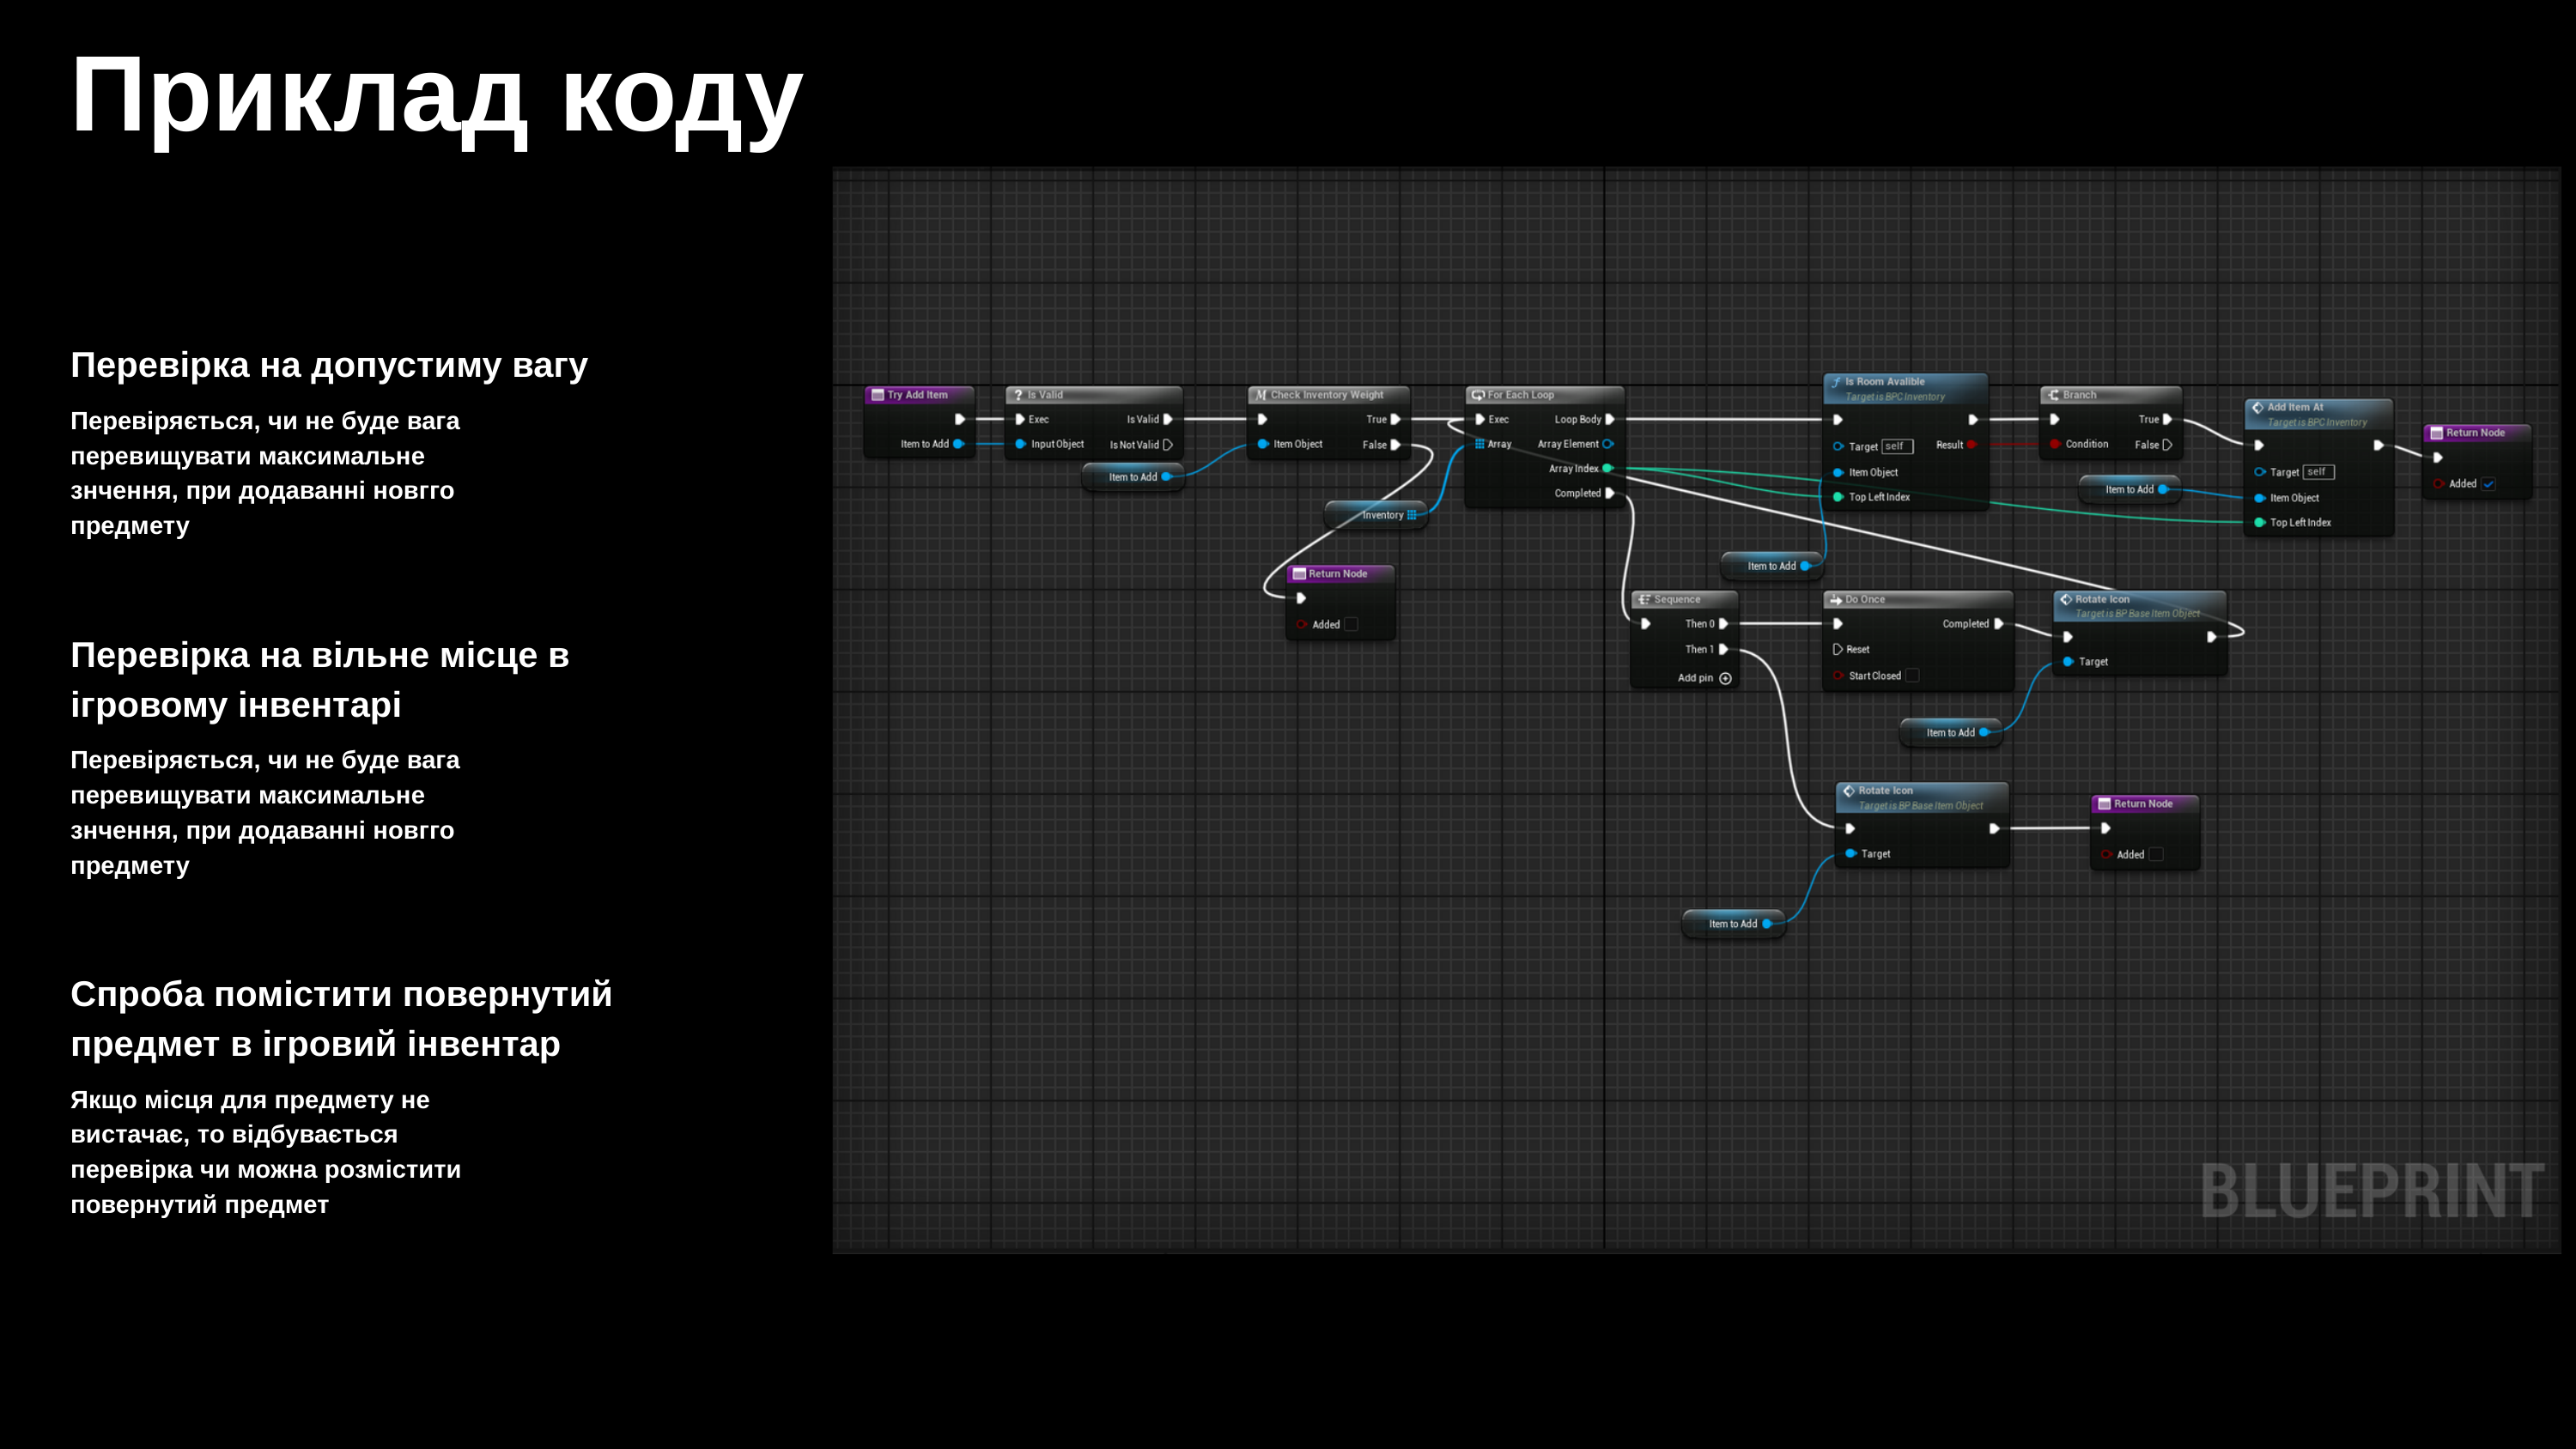

Приклад коду

Перевірка на допустиму вагу
Перевіряється, чи не буде вага перевищувати максимальне знчення, при додаванні новгго предмету
Перевірка на вільне місце в ігровому інвентарі
Перевіряється, чи не буде вага перевищувати максимальне знчення, при додаванні новгго предмету
Спроба помістити повернутий предмет в ігровий інвентар
Якщо місця для предмету не вистачає, то відбувається перевірка чи можна розмістити повернутий предмет